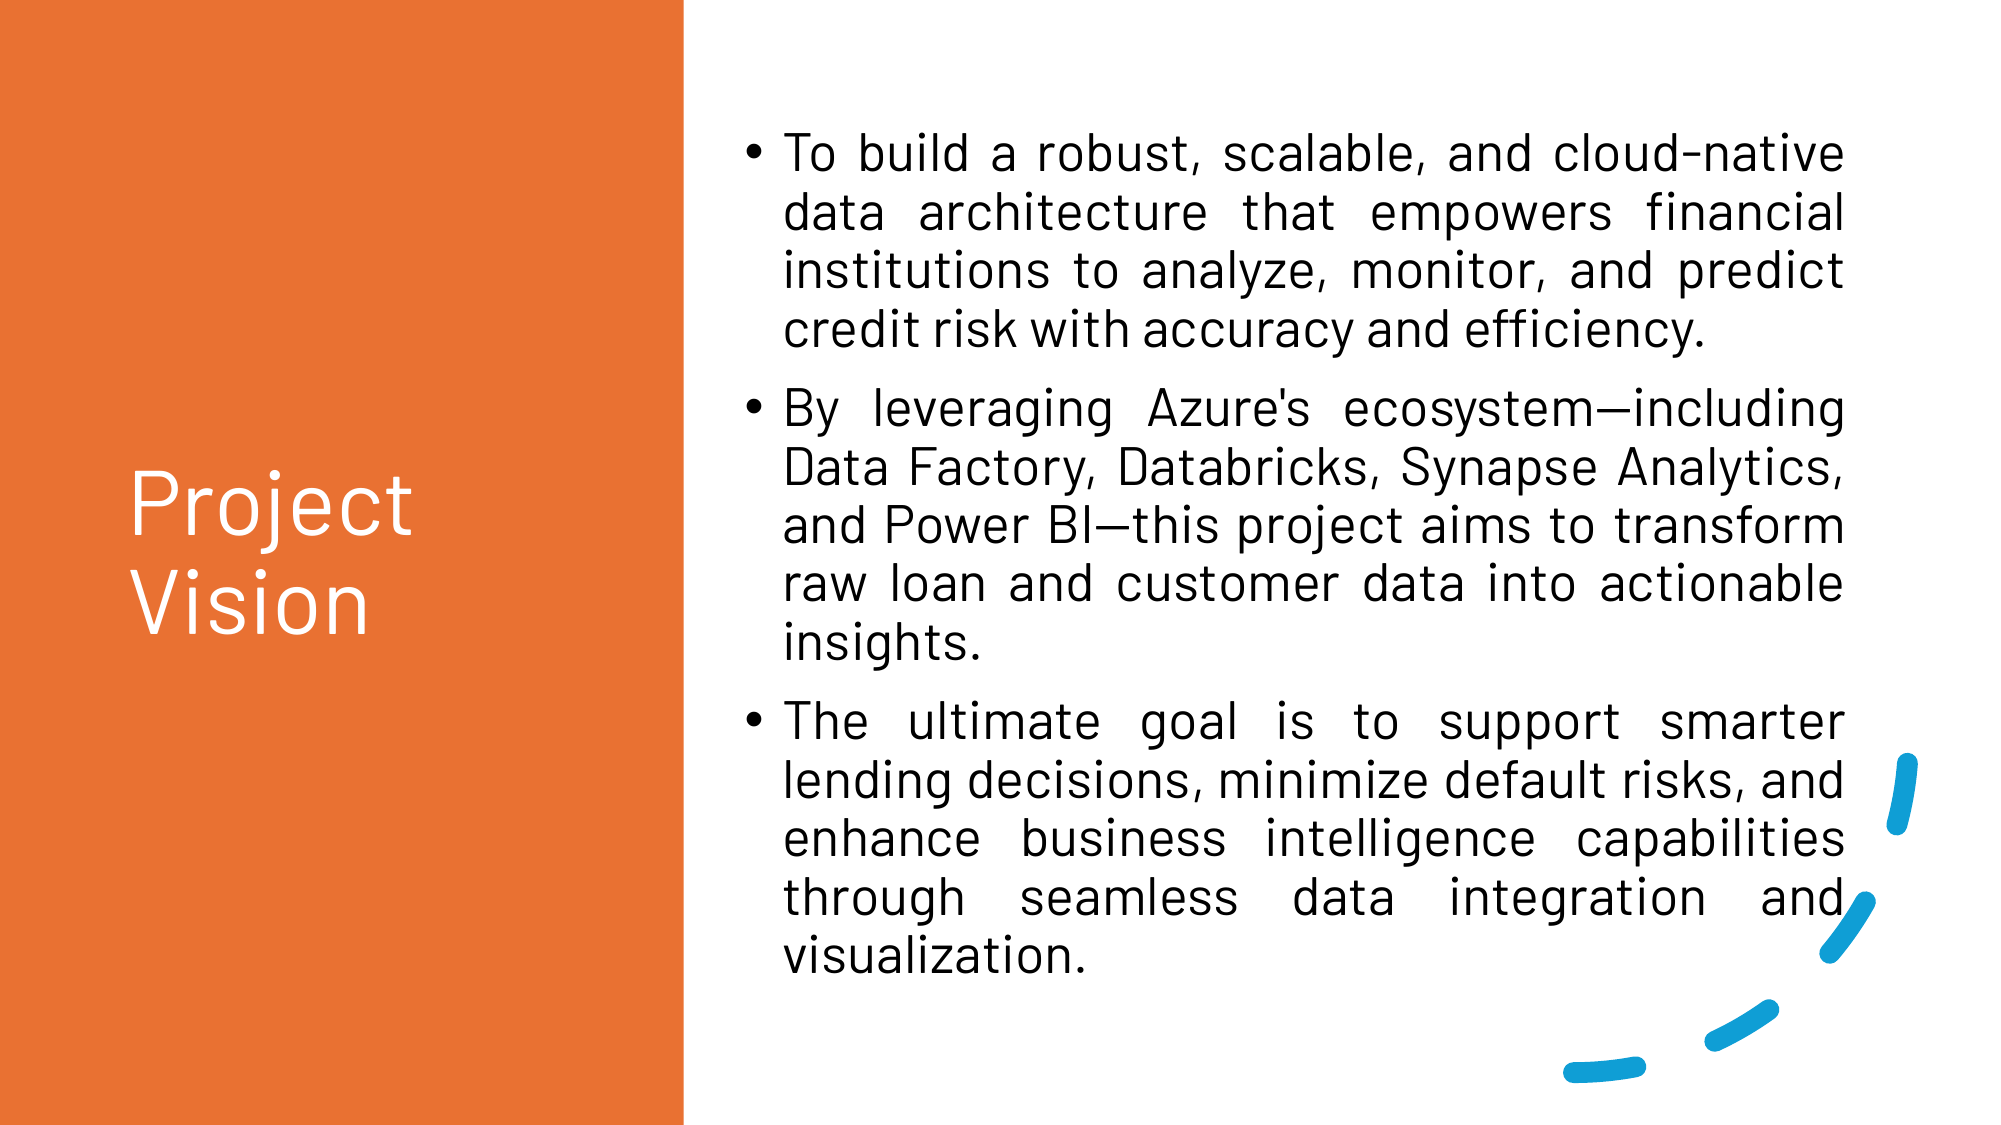

# Project Vision
To build a robust, scalable, and cloud-native data architecture that empowers financial institutions to analyze, monitor, and predict credit risk with accuracy and efficiency.
By leveraging Azure's ecosystem—including Data Factory, Databricks, Synapse Analytics, and Power BI—this project aims to transform raw loan and customer data into actionable insights.
The ultimate goal is to support smarter lending decisions, minimize default risks, and enhance business intelligence capabilities through seamless data integration and visualization.